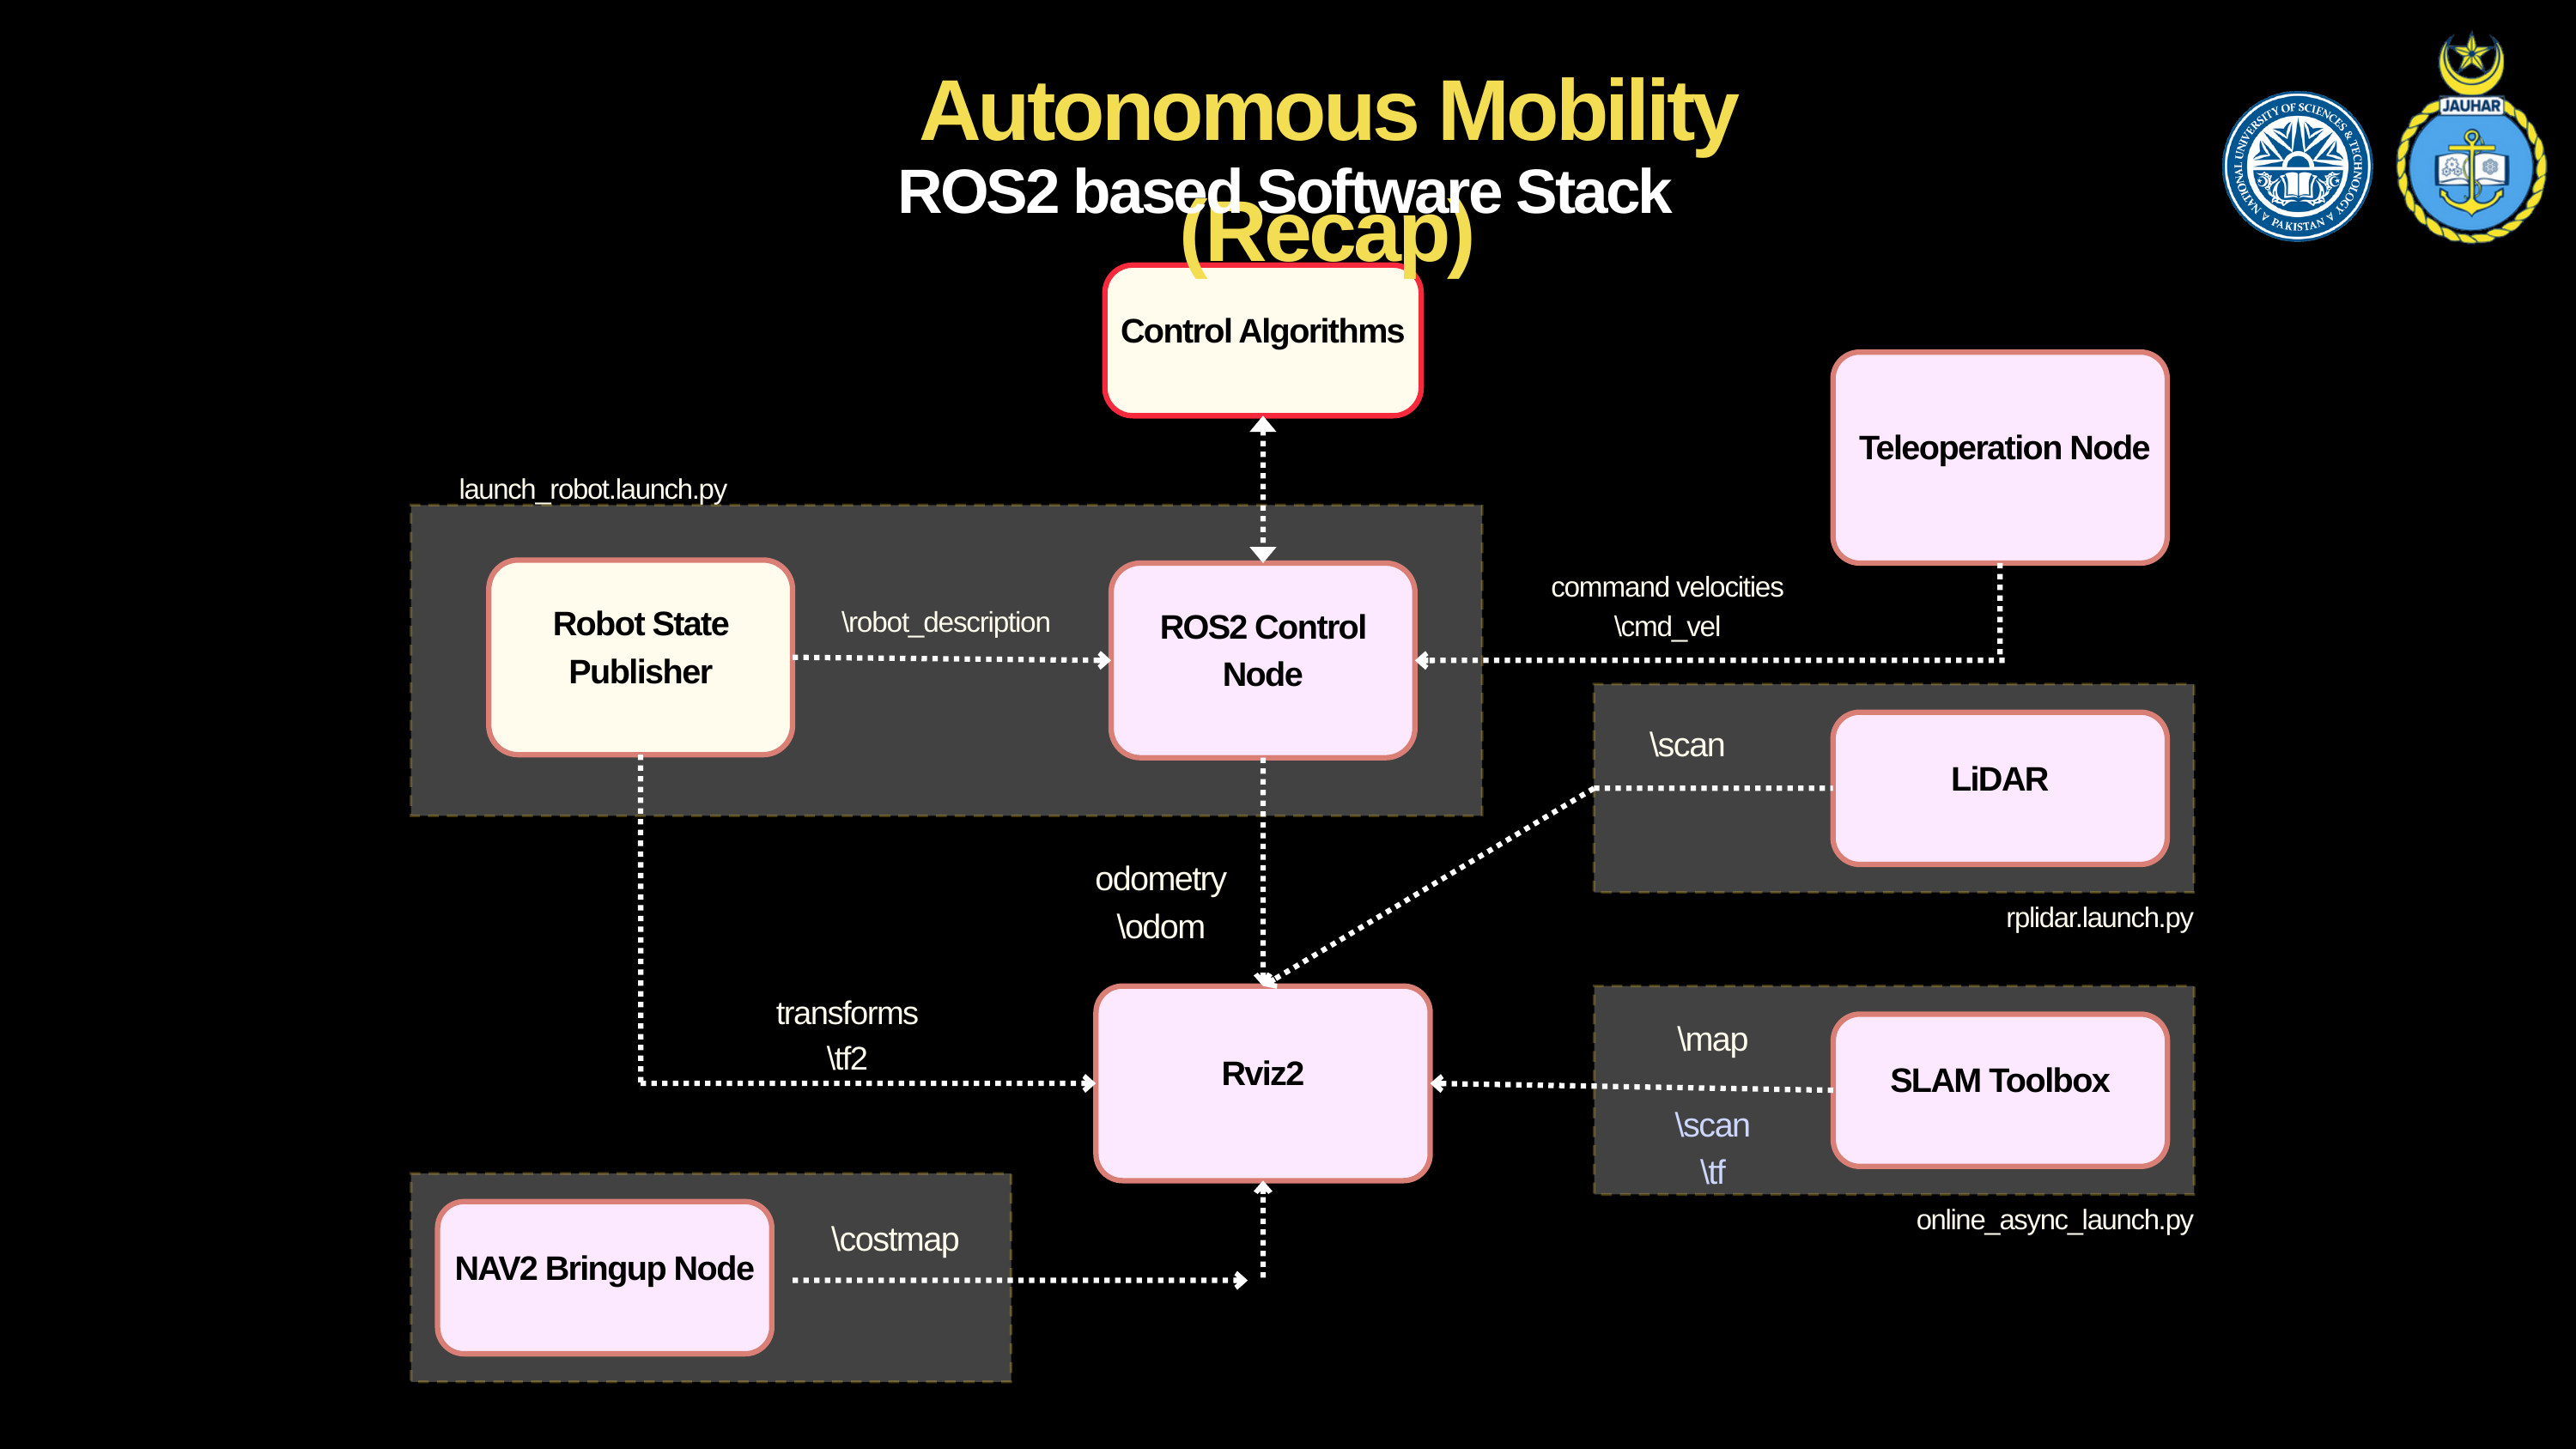

Autonomous Mobility (Recap)
ROS2 based Software Stack

Control Algorithms

 Teleoperation Node

launch_robot.launch.py

Robot State Publisher
command velocities
\cmd_vel

ROS2 Control Node

\robot_description

LiDAR
\scan

odometry
\odom
rplidar.launch.py
transforms
\tf2

Rviz2

\map

SLAM Toolbox

\scan
\tf

online_async_launch.py

NAV2 Bringup Node
\costmap